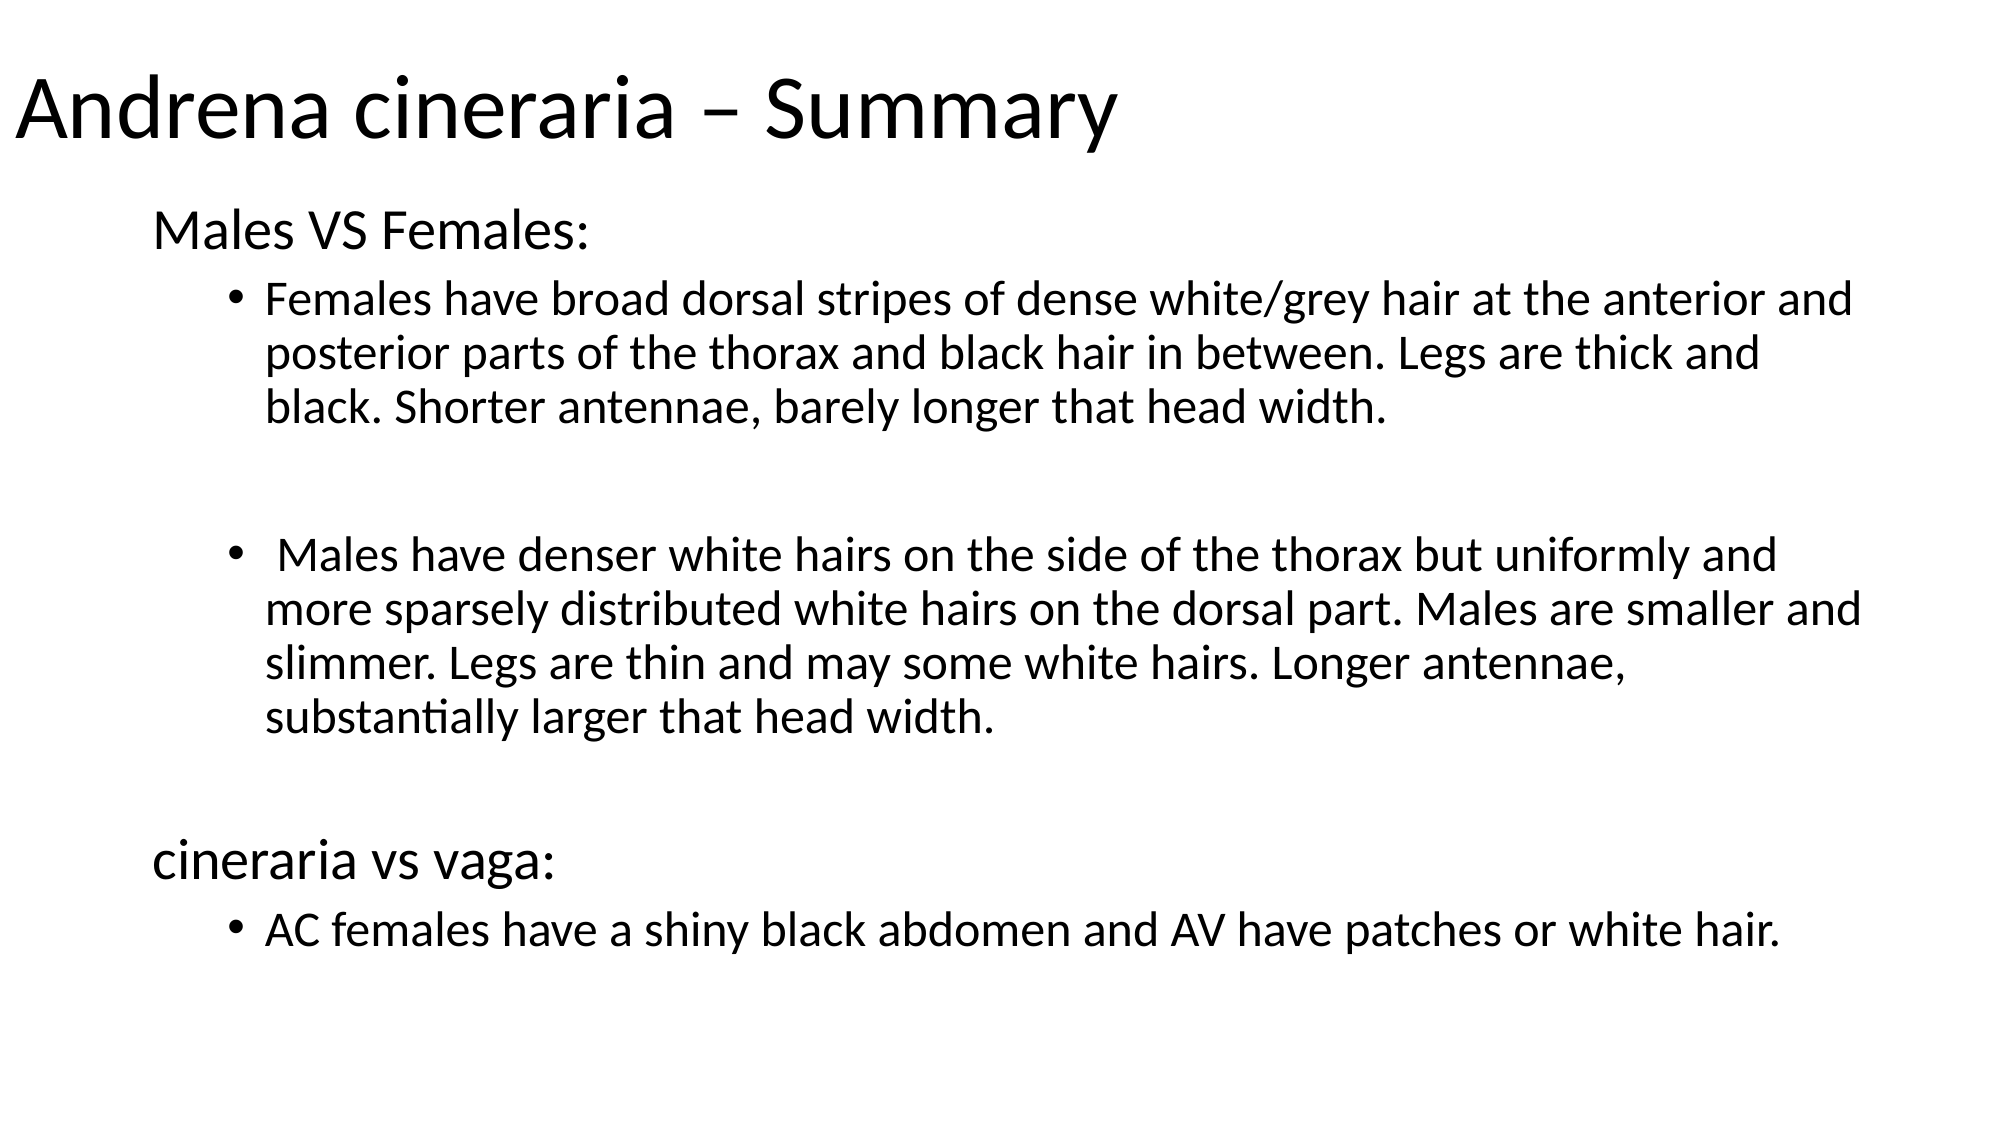

# Andrena cineraria – Summary
Males VS Females:
Females have broad dorsal stripes of dense white/grey hair at the anterior and posterior parts of the thorax and black hair in between. Legs are thick and black. Shorter antennae, barely longer that head width.

 Males have denser white hairs on the side of the thorax but uniformly and more sparsely distributed white hairs on the dorsal part. Males are smaller and slimmer. Legs are thin and may some white hairs. Longer antennae, substantially larger that head width.

cineraria vs vaga:
AC females have a shiny black abdomen and AV have patches or white hair.